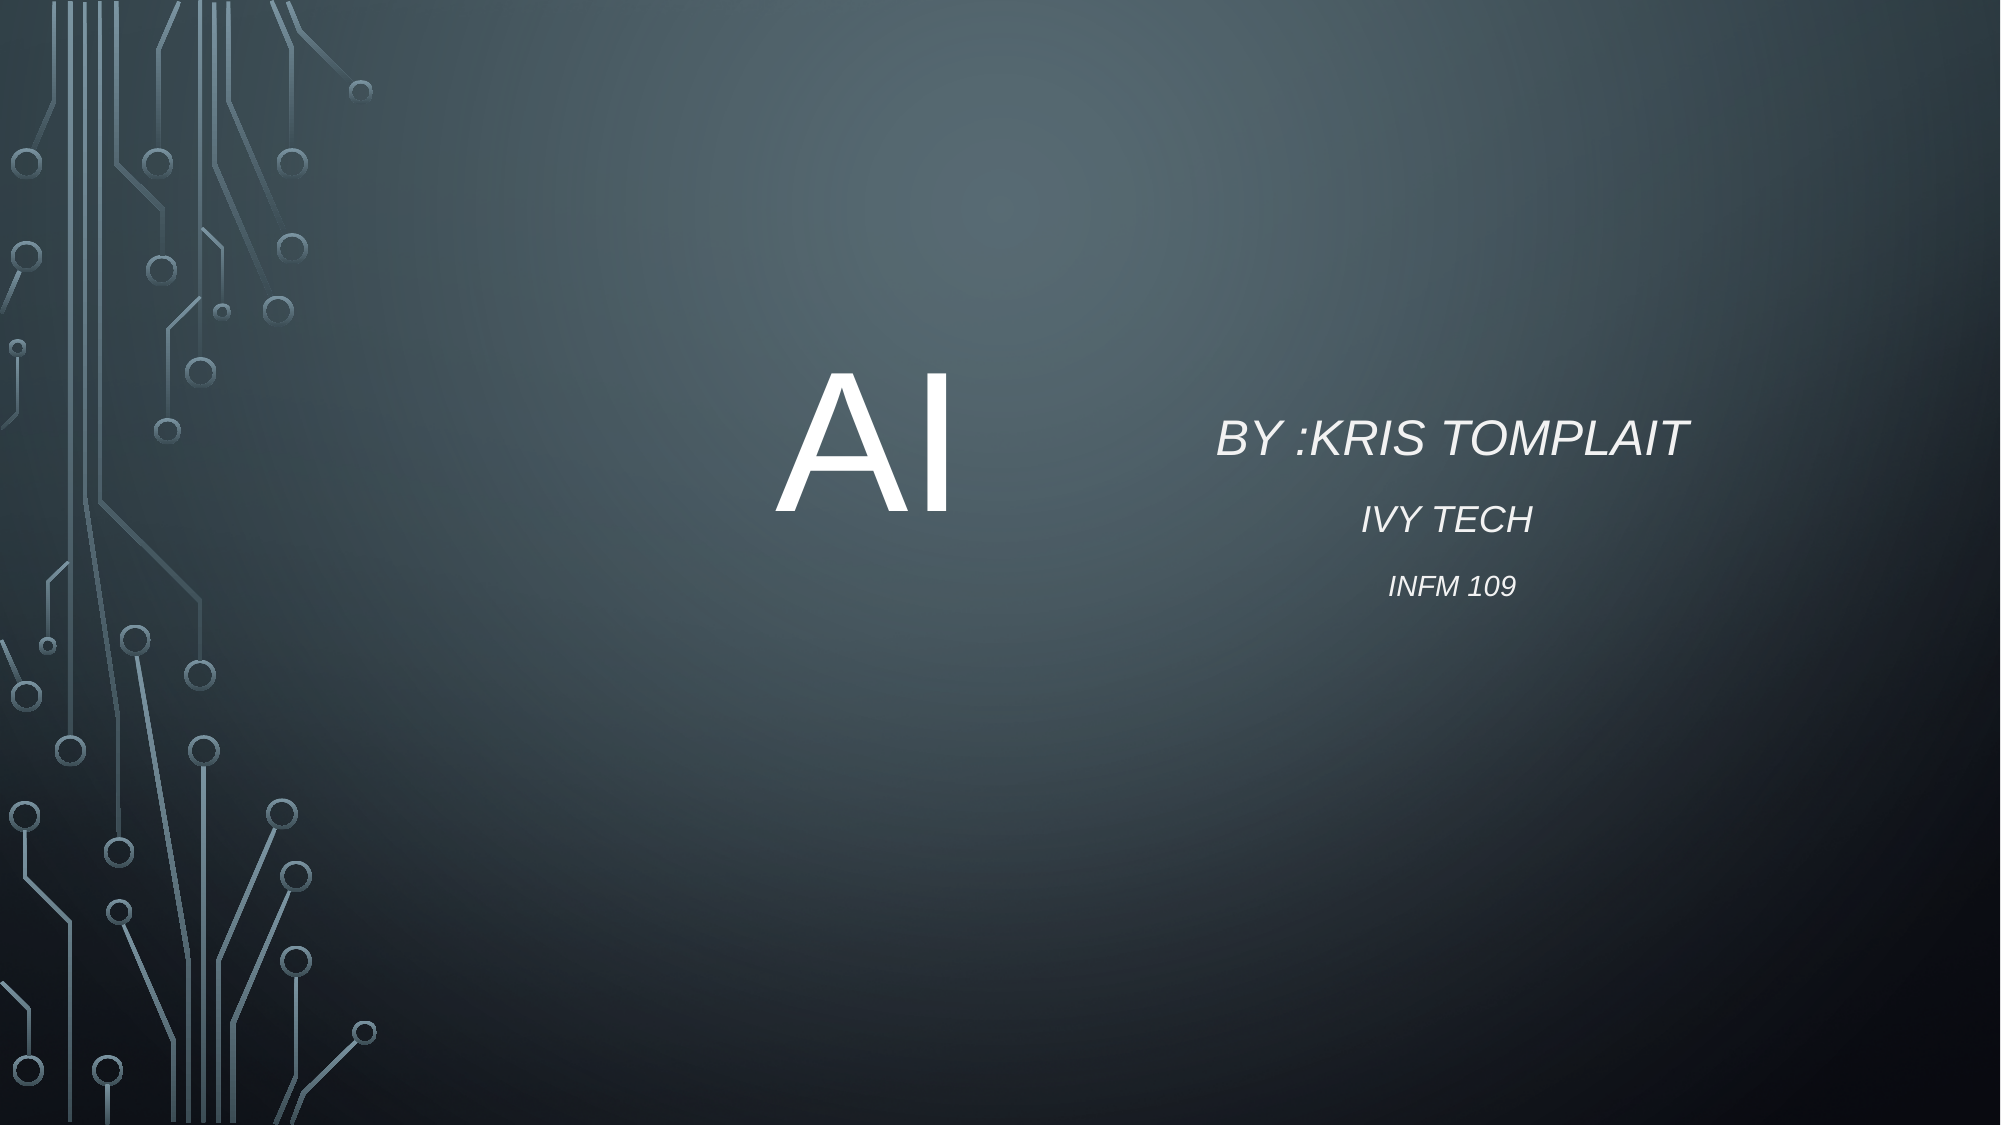

# AI
By :Kris Tomplait
Ivy tech
INFM 109